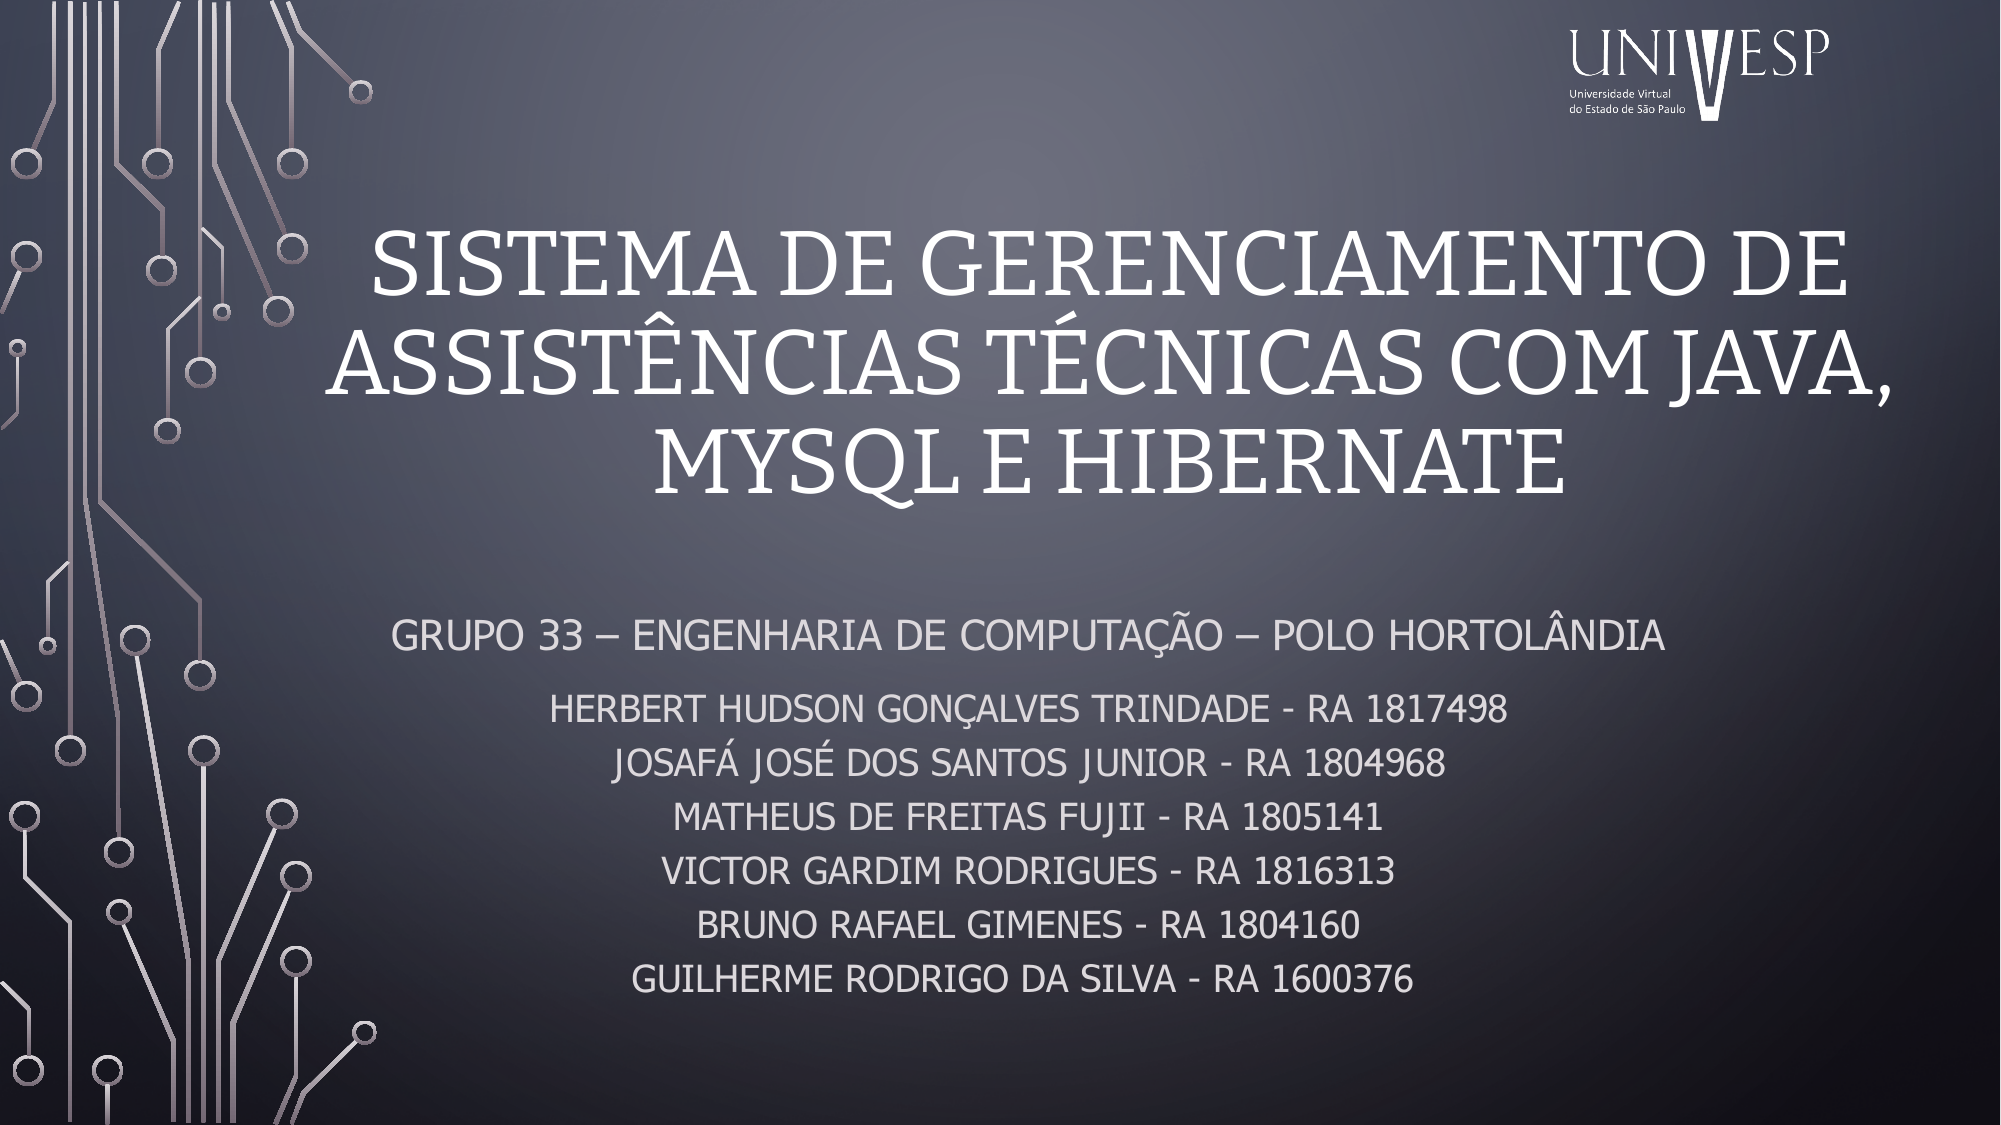

# SISTEMA DE GERENCIAMENTO DE ASSISTÊNCIAS TÉCNICAS COM JAVA, MYSQL E HIBERNATE
Grupo 33 – Engenharia de computação – Polo Hortolândia

HERBERT HUDSON GONÇALVES TRINDADE - RA 1817498
JOSAFÁ JOSÉ DOS SANTOS JUNIOR - RA 1804968
MATHEUS DE FREITAS FUJII - RA 1805141
VICTOR GARDIM RODRIGUES - RA 1816313
BRUNO RAFAEL GIMENES - RA 1804160
GUILHERME RODRIGO DA SILVA - RA 1600376